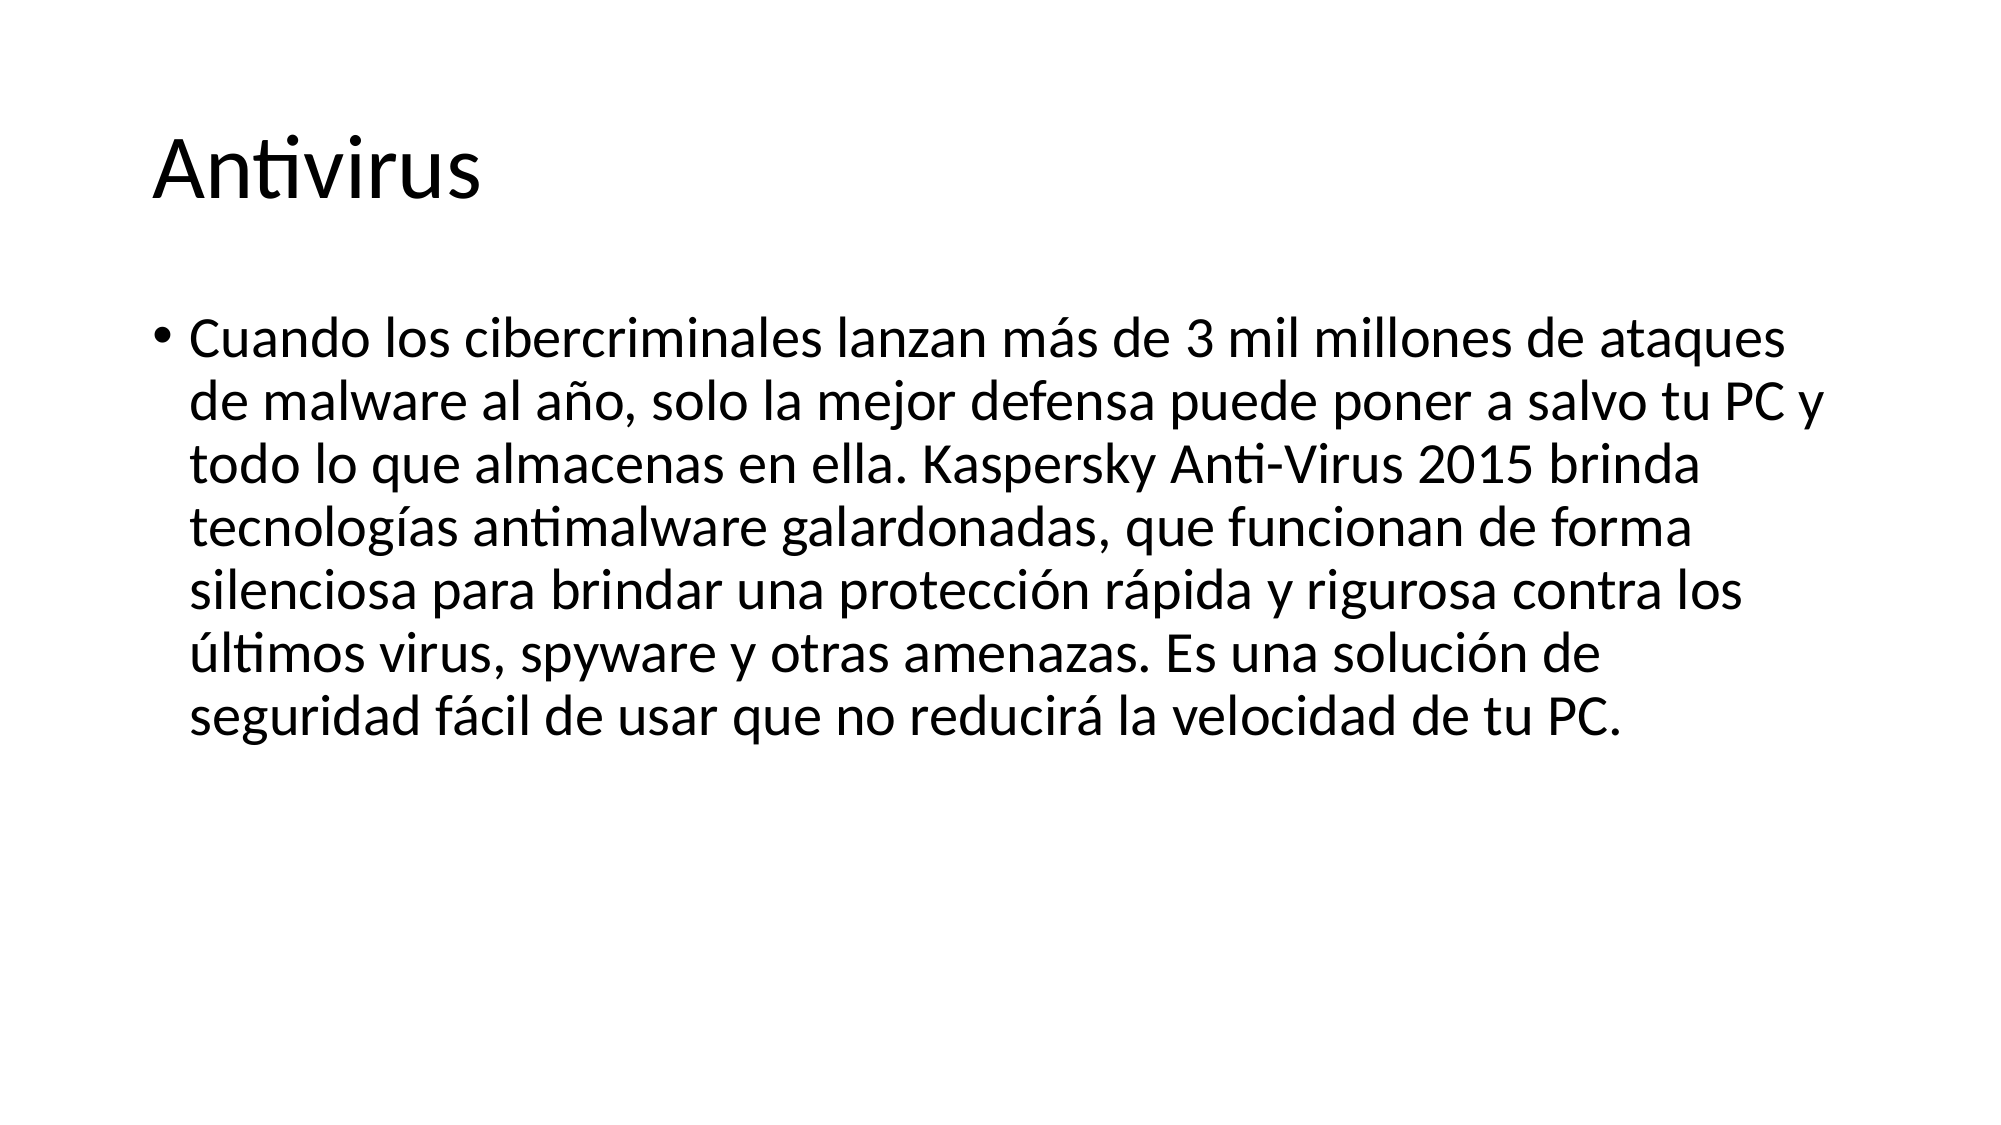

# Antivirus
Cuando los cibercriminales lanzan más de 3 mil millones de ataques de malware al año, solo la mejor defensa puede poner a salvo tu PC y todo lo que almacenas en ella. Kaspersky Anti-Virus 2015 brinda tecnologías antimalware galardonadas, que funcionan de forma silenciosa para brindar una protección rápida y rigurosa contra los últimos virus, spyware y otras amenazas. Es una solución de seguridad fácil de usar que no reducirá la velocidad de tu PC.